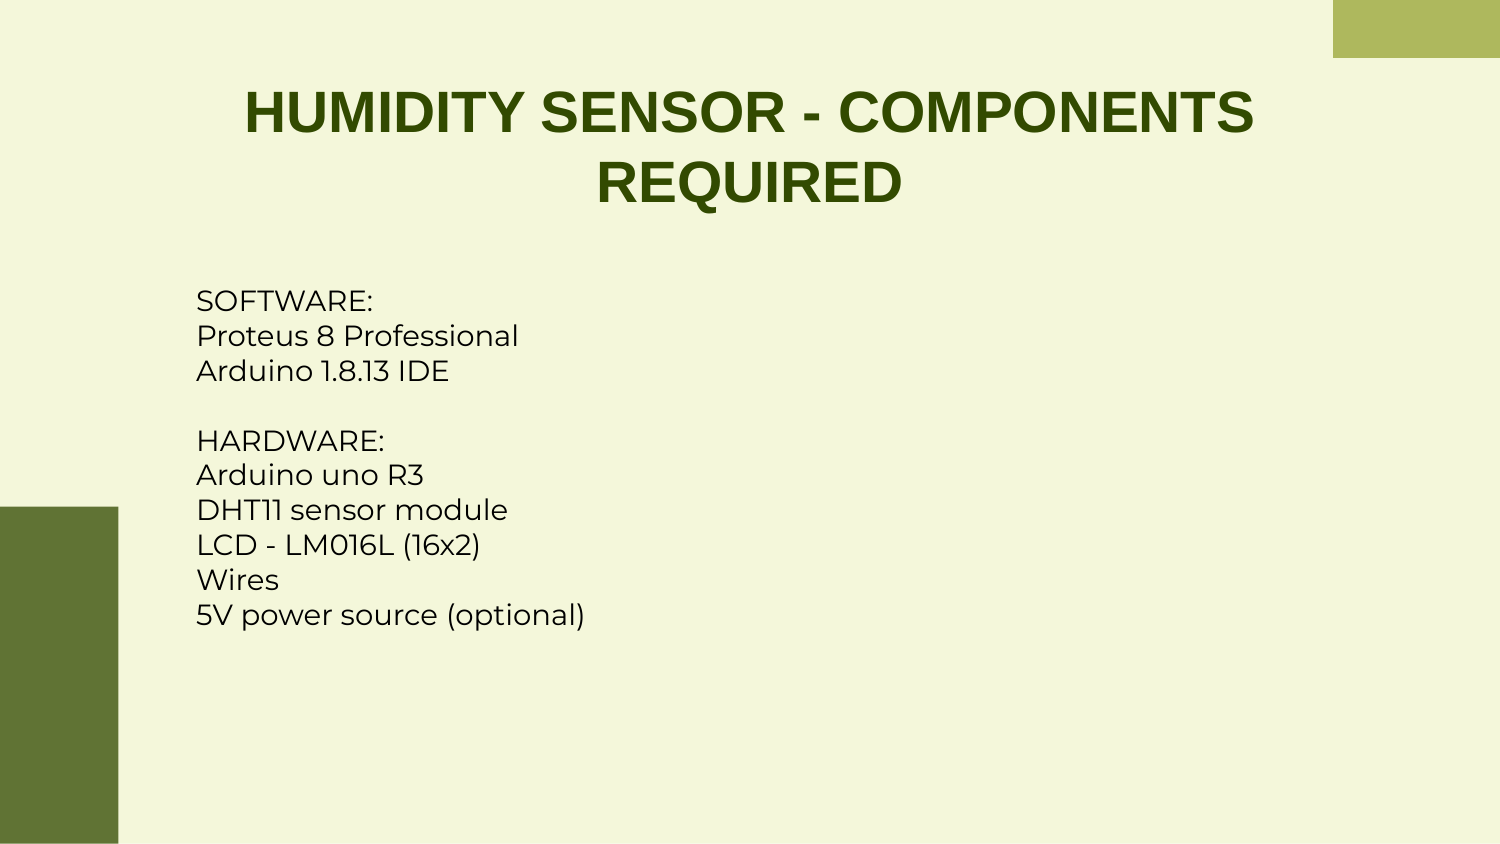

# HUMIDITY SENSOR - COMPONENTS REQUIRED

SOFTWARE:
Proteus 8 Professional
Arduino 1.8.13 IDE

HARDWARE:
Arduino uno R3
DHT11 sensor module
LCD - LM016L (16x2)
Wires
5V power source (optional)